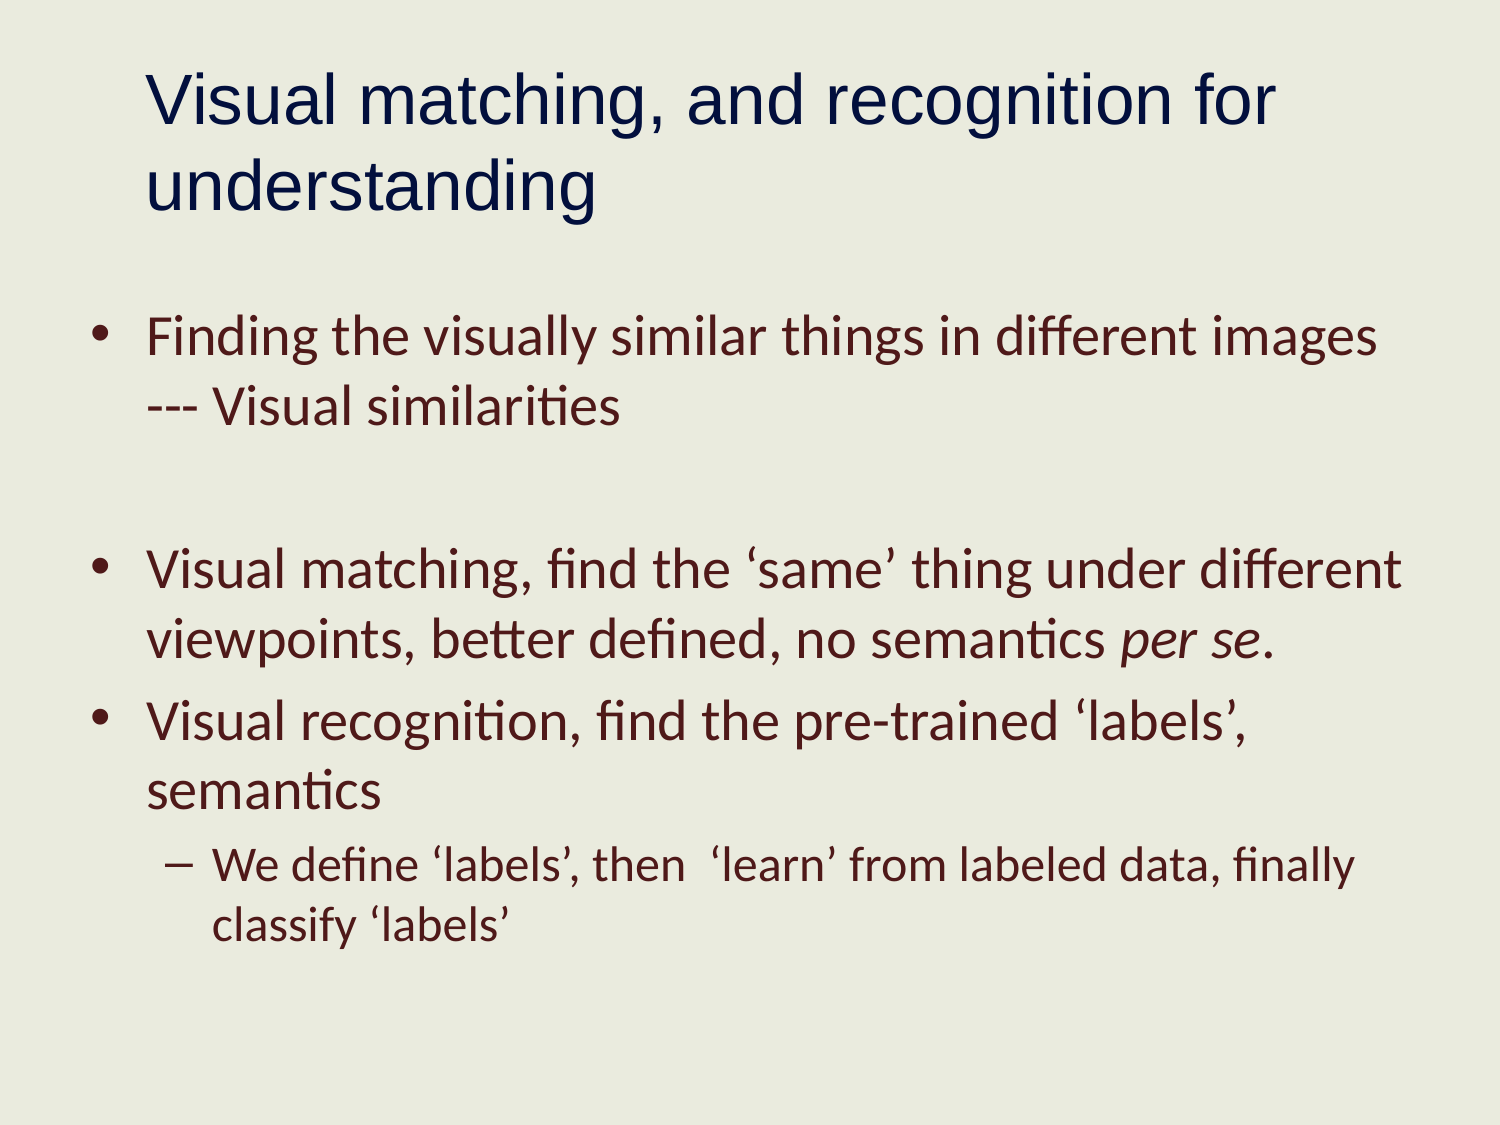

# Visual matching, and recognition for understanding
Finding the visually similar things in different images --- Visual similarities

Visual matching, find the ‘same’ thing under different viewpoints, better defined, no semantics per se.
Visual recognition, find the pre-trained ‘labels’, semantics
We define ‘labels’, then  ‘learn’ from labeled data, finally classify ‘labels’